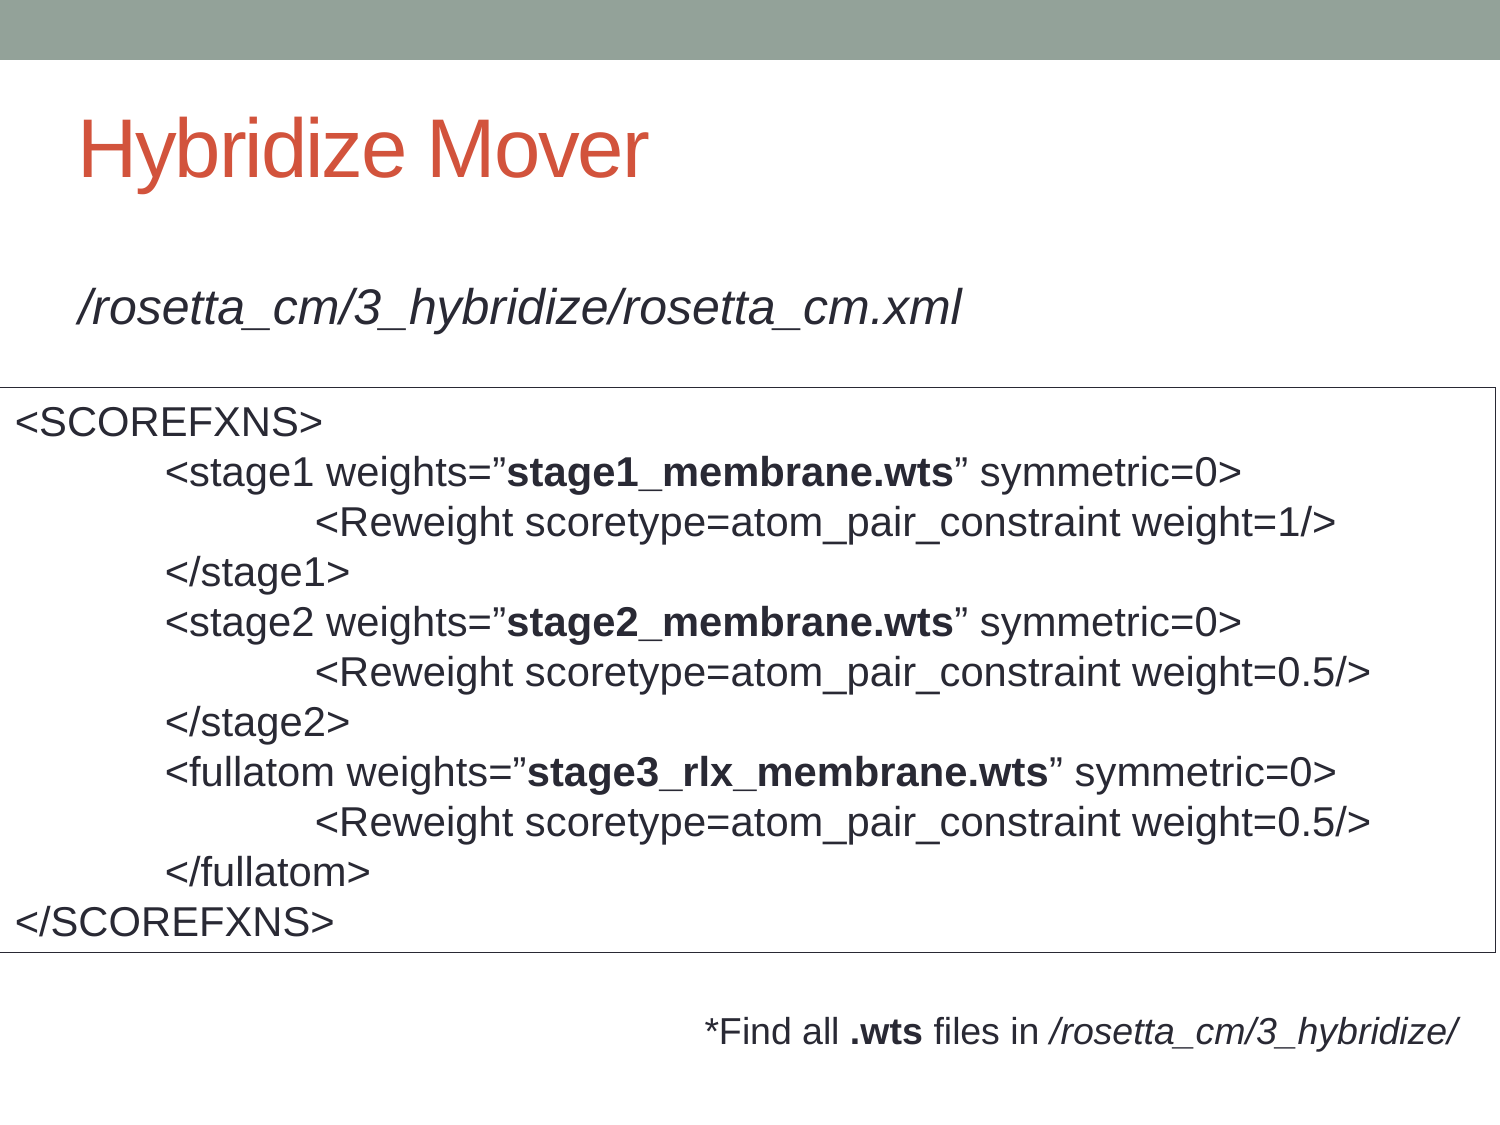

# Hybridize Mover
/rosetta_cm/3_hybridize/rosetta_cm.xml
<SCOREFXNS>
	<stage1 weights=”stage1_membrane.wts” symmetric=0>
            		<Reweight scoretype=atom_pair_constraint weight=1/>
	</stage1>
	<stage2 weights=”stage2_membrane.wts” symmetric=0>
		<Reweight scoretype=atom_pair_constraint weight=0.5/>
 	</stage2>
	<fullatom weights=”stage3_rlx_membrane.wts” symmetric=0>
		<Reweight scoretype=atom_pair_constraint weight=0.5/>
	</fullatom>
</SCOREFXNS>
*Find all .wts files in /rosetta_cm/3_hybridize/